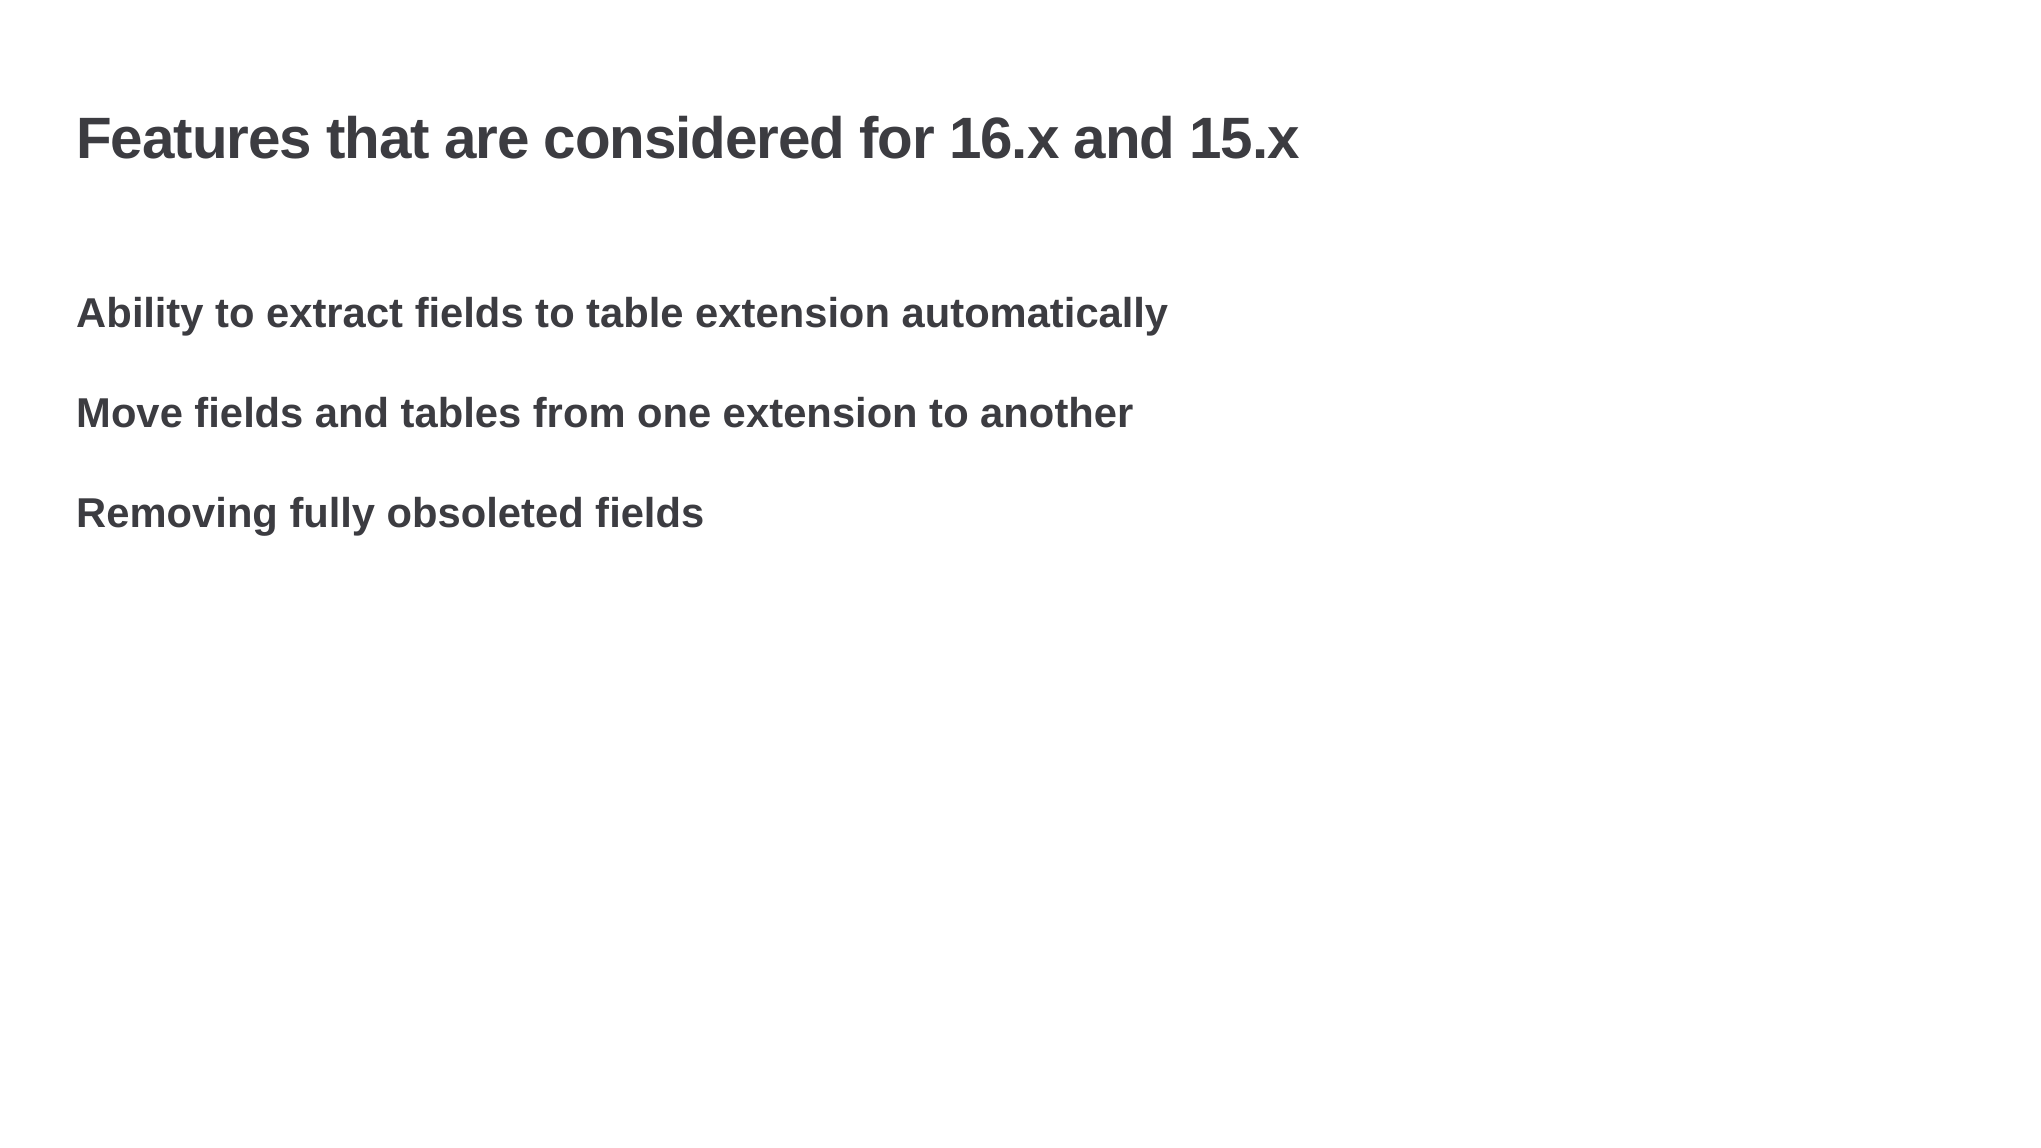

# Features that are considered for 16.x and 15.x
Ability to extract fields to table extension automatically

Move fields and tables from one extension to another

Removing fully obsoleted fields